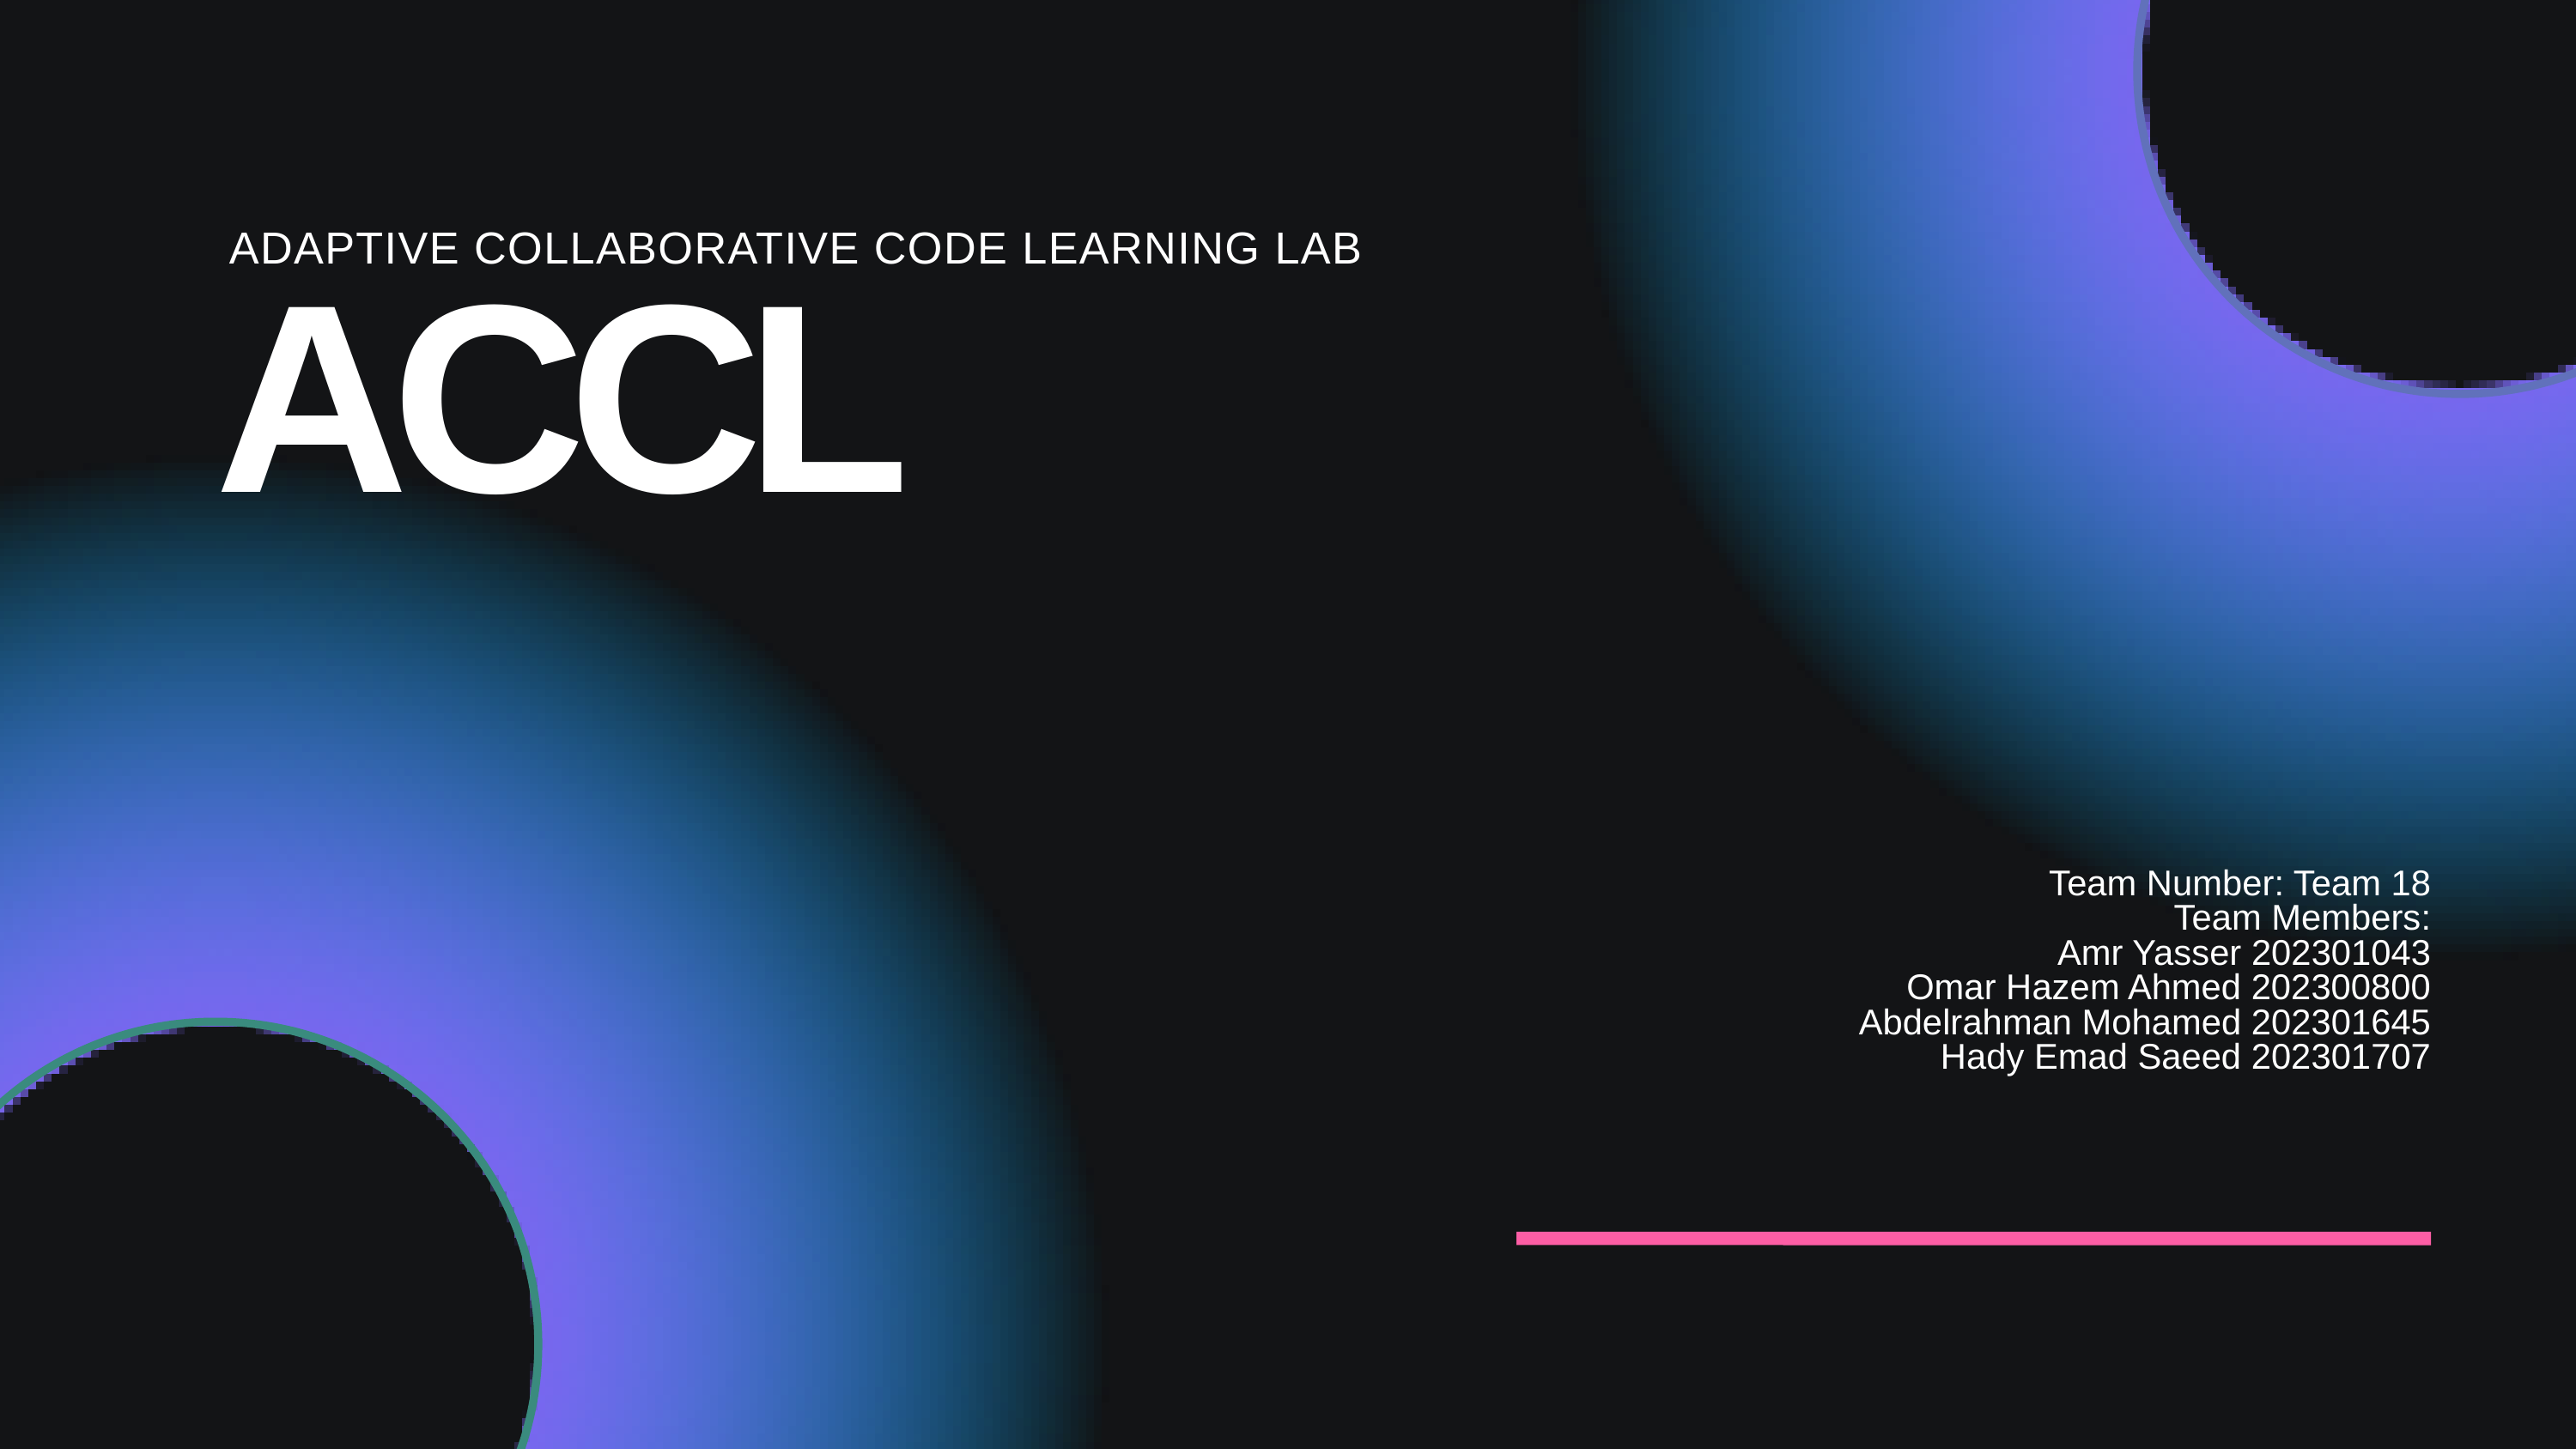

ADAPTIVE COLLABORATIVE CODE LEARNING LAB
ACCL

Team Number: Team 18
Team Members:
Amr Yasser 202301043
Omar Hazem Ahmed 202300800
Abdelrahman Mohamed 202301645
Hady Emad Saeed 202301707